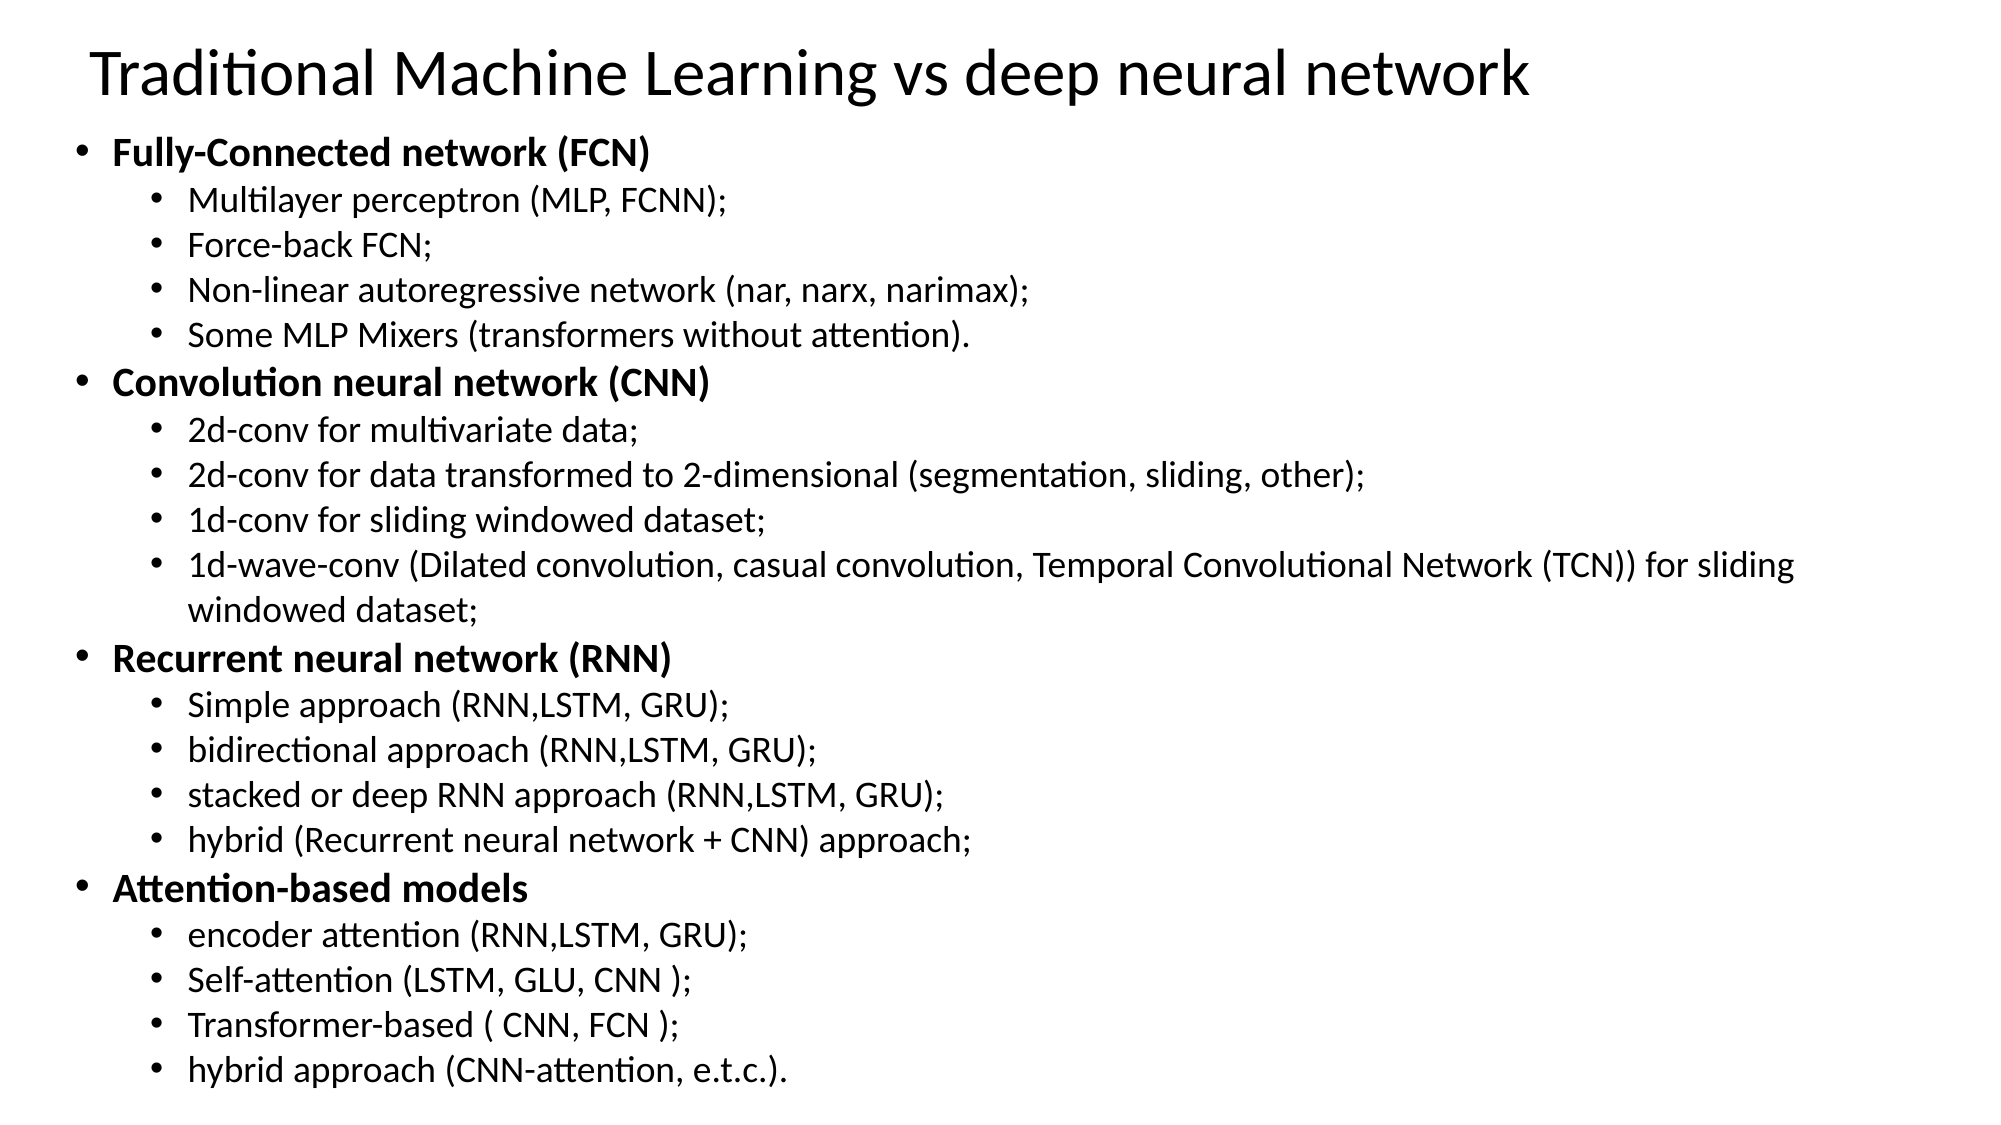

# Traditional Machine Learning vs deep neural network
Fully-Connected network (FCN)
Multilayer perceptron (MLP, FCNN);
Force-back FCN;
Non-linear autoregressive network (nar, narx, narimax);
Some MLP Mixers (transformers without attention).
Convolution neural network (CNN)
2d-conv for multivariate data;
2d-conv for data transformed to 2-dimensional (segmentation, sliding, other);
1d-conv for sliding windowed dataset;
1d-wave-conv (Dilated convolution, casual convolution, Temporal Convolutional Network (TCN)) for sliding windowed dataset;
Recurrent neural network (RNN)
Simple approach (RNN,LSTM, GRU);
bidirectional approach (RNN,LSTM, GRU);
stacked or deep RNN approach (RNN,LSTM, GRU);
hybrid (Recurrent neural network + CNN) approach;
Attention-based models
encoder attention (RNN,LSTM, GRU);
Self-attention (LSTM, GLU, CNN );
Transformer-based ( CNN, FCN );
hybrid approach (CNN-attention, e.t.c.).